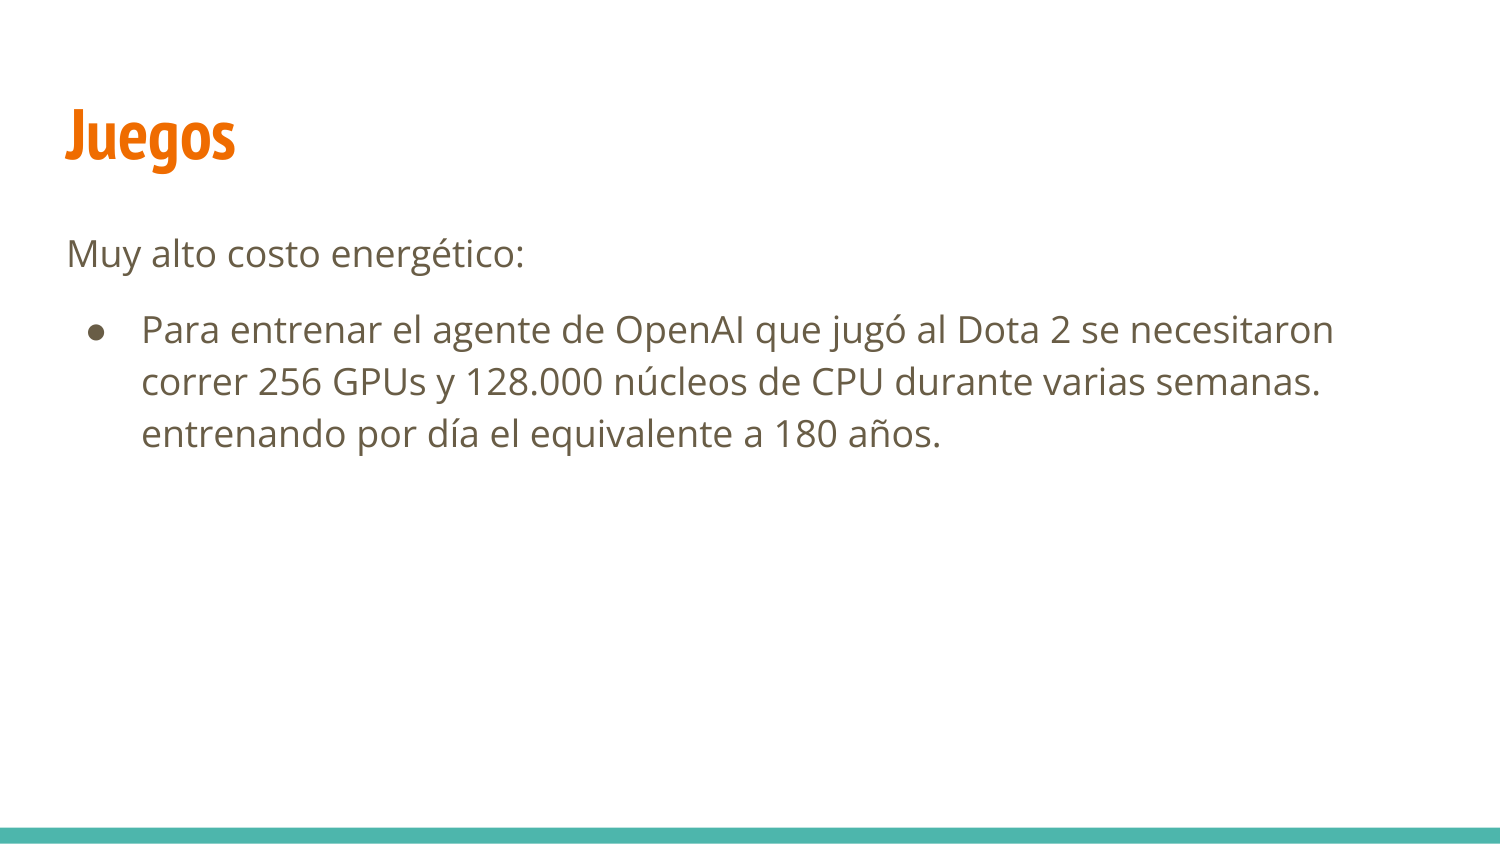

# Juegos
Muy alto costo energético:
Para entrenar el agente de OpenAI que jugó al Dota 2 se necesitaron correr 256 GPUs y 128.000 núcleos de CPU durante varias semanas. entrenando por día el equivalente a 180 años.